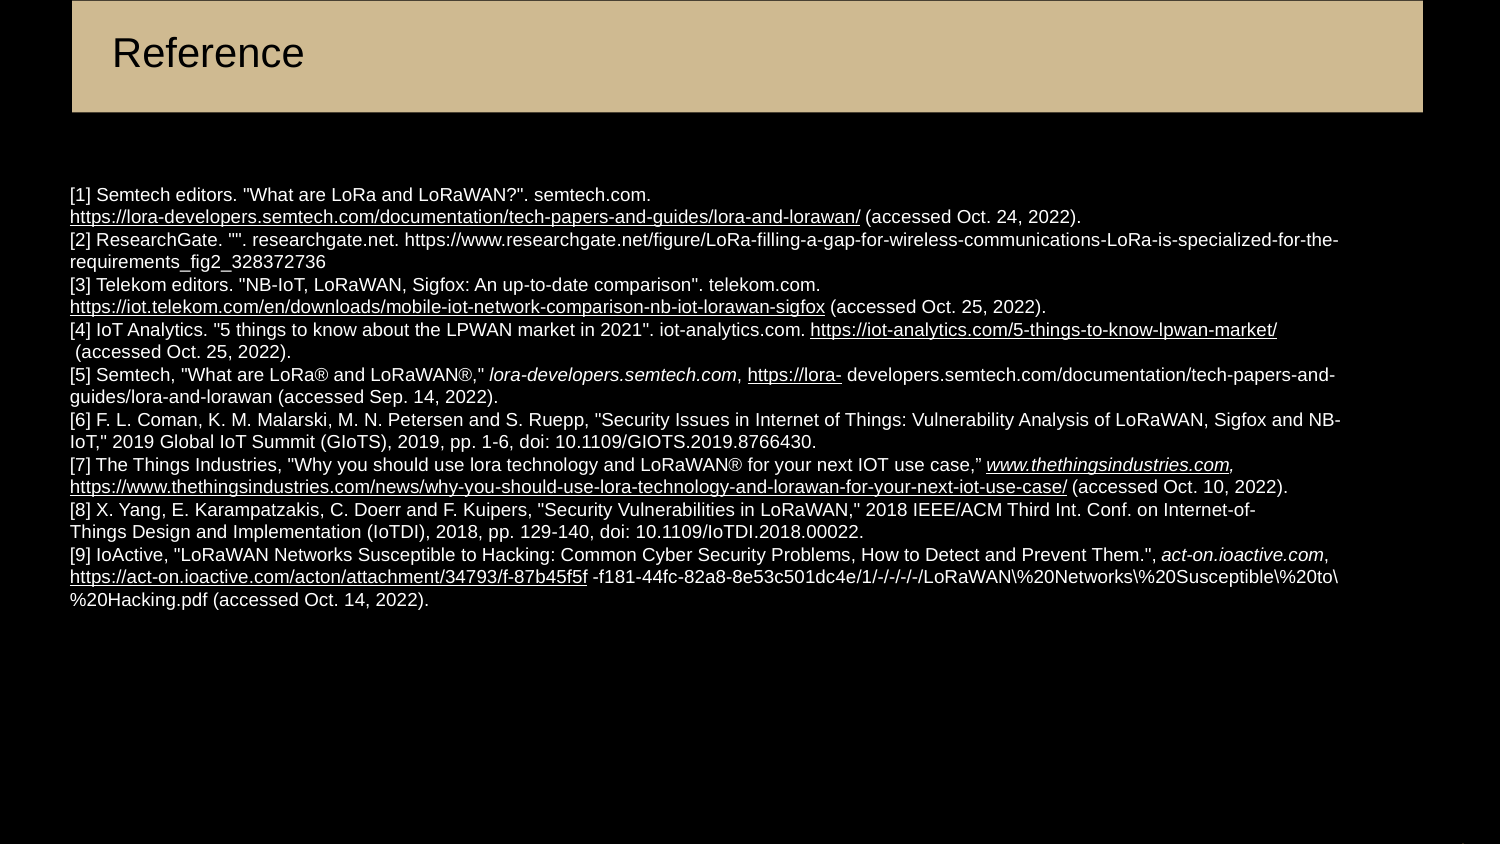

# Reference

[1] Semtech editors. "What are LoRa and LoRaWAN?". semtech.com. https://lora-developers.semtech.com/documentation/tech-papers-and-guides/lora-and-lorawan/ (accessed Oct. 24, 2022).
[2] ResearchGate. "". researchgate.net. https://www.researchgate.net/figure/LoRa-filling-a-gap-for-wireless-communications-LoRa-is-specialized-for-the-requirements_fig2_328372736
[3] Telekom editors. "NB-IoT, LoRaWAN, Sigfox: An up-to-date comparison". telekom.com. https://iot.telekom.com/en/downloads/mobile-iot-network-comparison-nb-iot-lorawan-sigfox (accessed Oct. 25, 2022).
[4] IoT Analytics. "5 things to know about the LPWAN market in 2021". iot-analytics.com. https://iot-analytics.com/5-things-to-know-lpwan-market/ (accessed Oct. 25, 2022).
[5] Semtech, "What are LoRa® and LoRaWAN®,'' lora-developers.semtech.com, https://lora- developers.semtech.com/documentation/tech-papers-and-guides/lora-and-lorawan (accessed Sep. 14, 2022).
[6] F. L. Coman, K. M. Malarski, M. N. Petersen and S. Ruepp, "Security Issues in Internet of Things: Vulnerability Analysis of LoRaWAN, Sigfox and NB-IoT," 2019 Global IoT Summit (GIoTS), 2019, pp. 1-6, doi: 10.1109/GIOTS.2019.8766430.
[7] The Things Industries, "Why you should use lora technology and LoRaWAN® for your next IOT use case,” www.thethingsindustries.com, https://www.thethingsindustries.com/news/why-you-should-use-lora-technology-and-lorawan-for-your-next-iot-use-case/ (accessed Oct. 10, 2022).
[8] X. Yang, E. Karampatzakis, C. Doerr and F. Kuipers, "Security Vulnerabilities in LoRaWAN," 2018 IEEE/ACM Third Int. Conf. on Internet-of-Things Design and Implementation (IoTDI), 2018, pp. 129-140, doi: 10.1109/IoTDI.2018.00022.
[9] IoActive, "LoRaWAN Networks Susceptible to Hacking: Common Cyber Security Problems, How to Detect and Prevent Them.", act-on.ioactive.com, https://act-on.ioactive.com/acton/attachment/34793/f-87b45f5f -f181-44fc-82a8-8e53c501dc4e/1/-/-/-/-/LoRaWAN\%20Networks\%20Susceptible\%20to\%20Hacking.pdf (accessed Oct. 14, 2022).

31